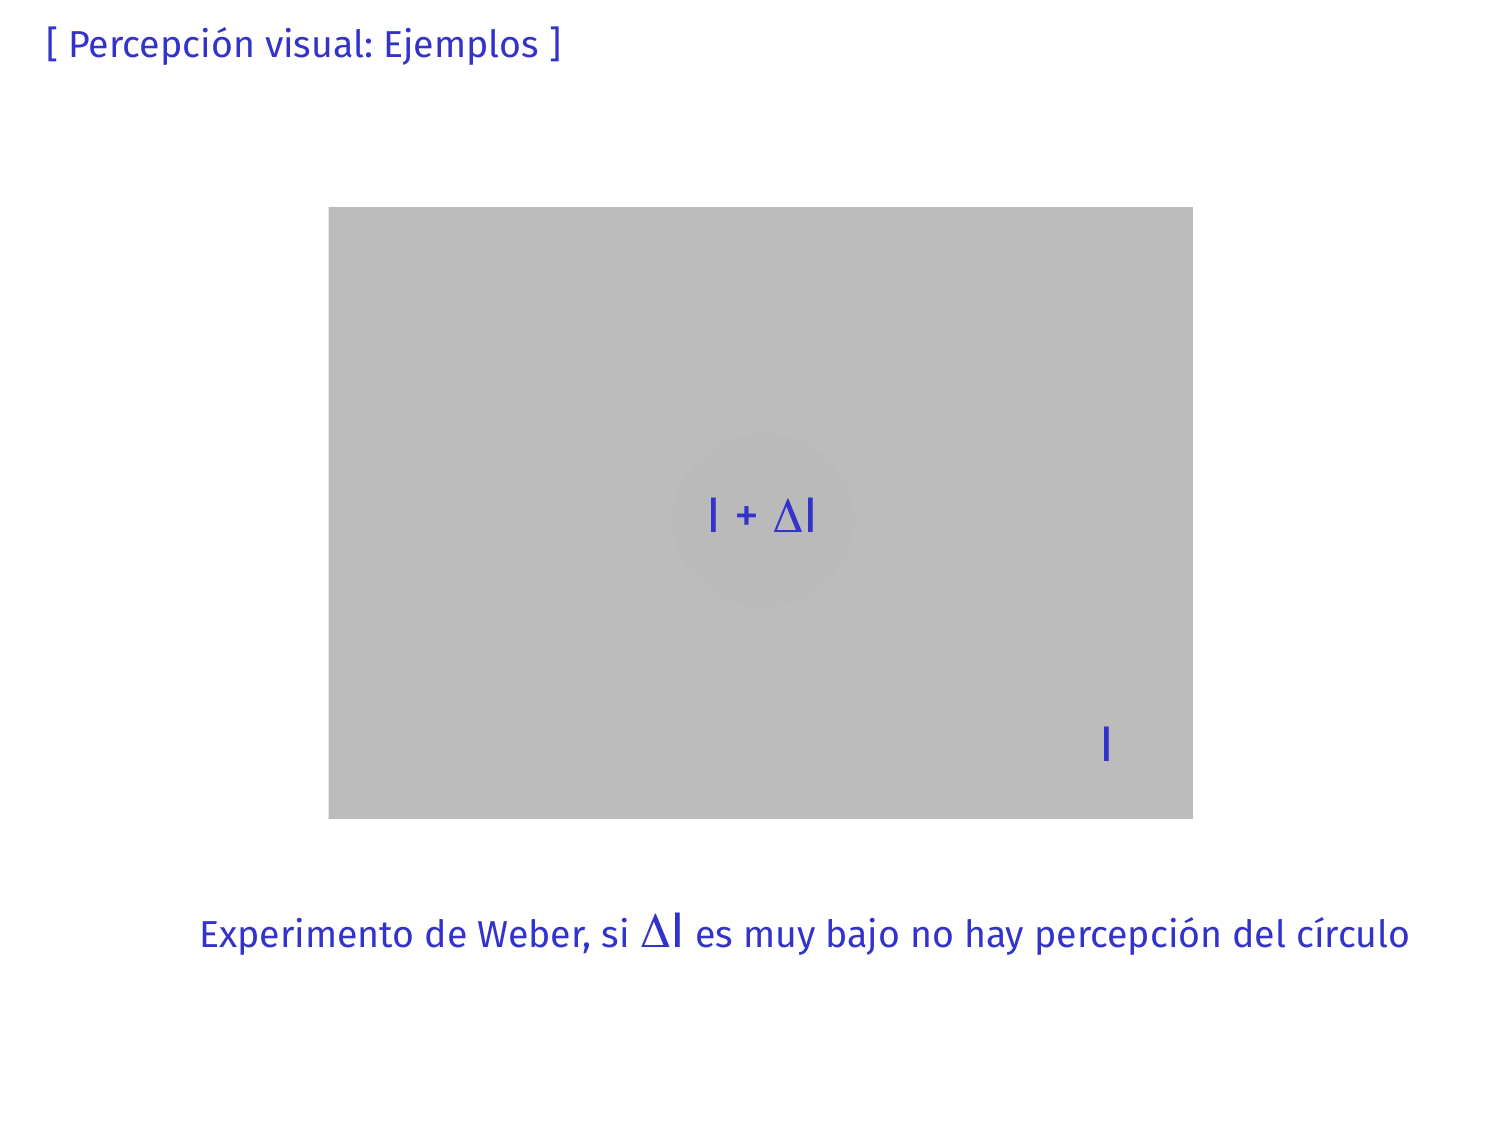

[ Percepción visual: Ejemplos ]

I + ΔI
I
Experimento de Weber, si ΔI es muy bajo no hay percepción del círculo